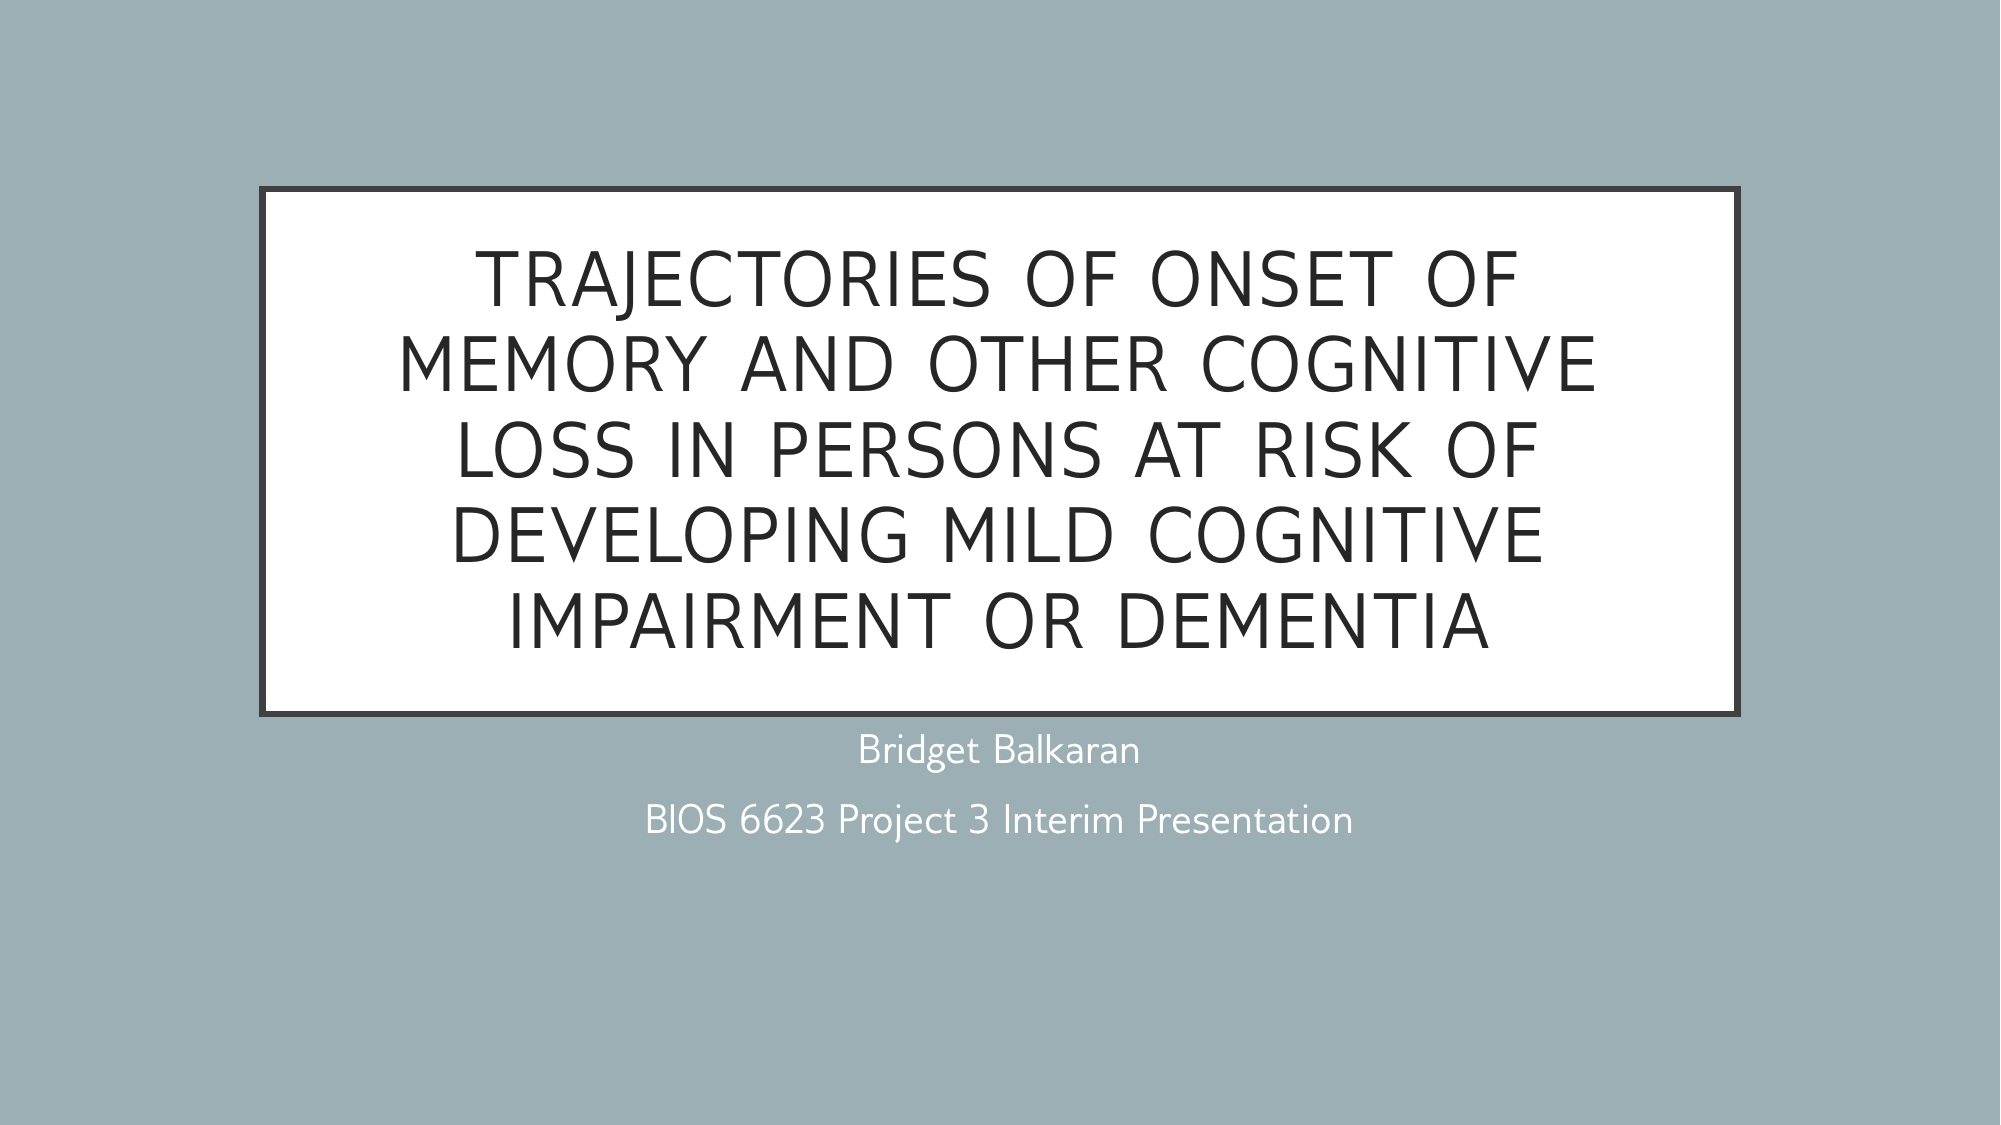

# Trajectories of Onset of Memory and Other Cognitive loss In persons at Risk of developing mild cognitive impairment or dementia
Bridget Balkaran
BIOS 6623 Project 3 Interim Presentation